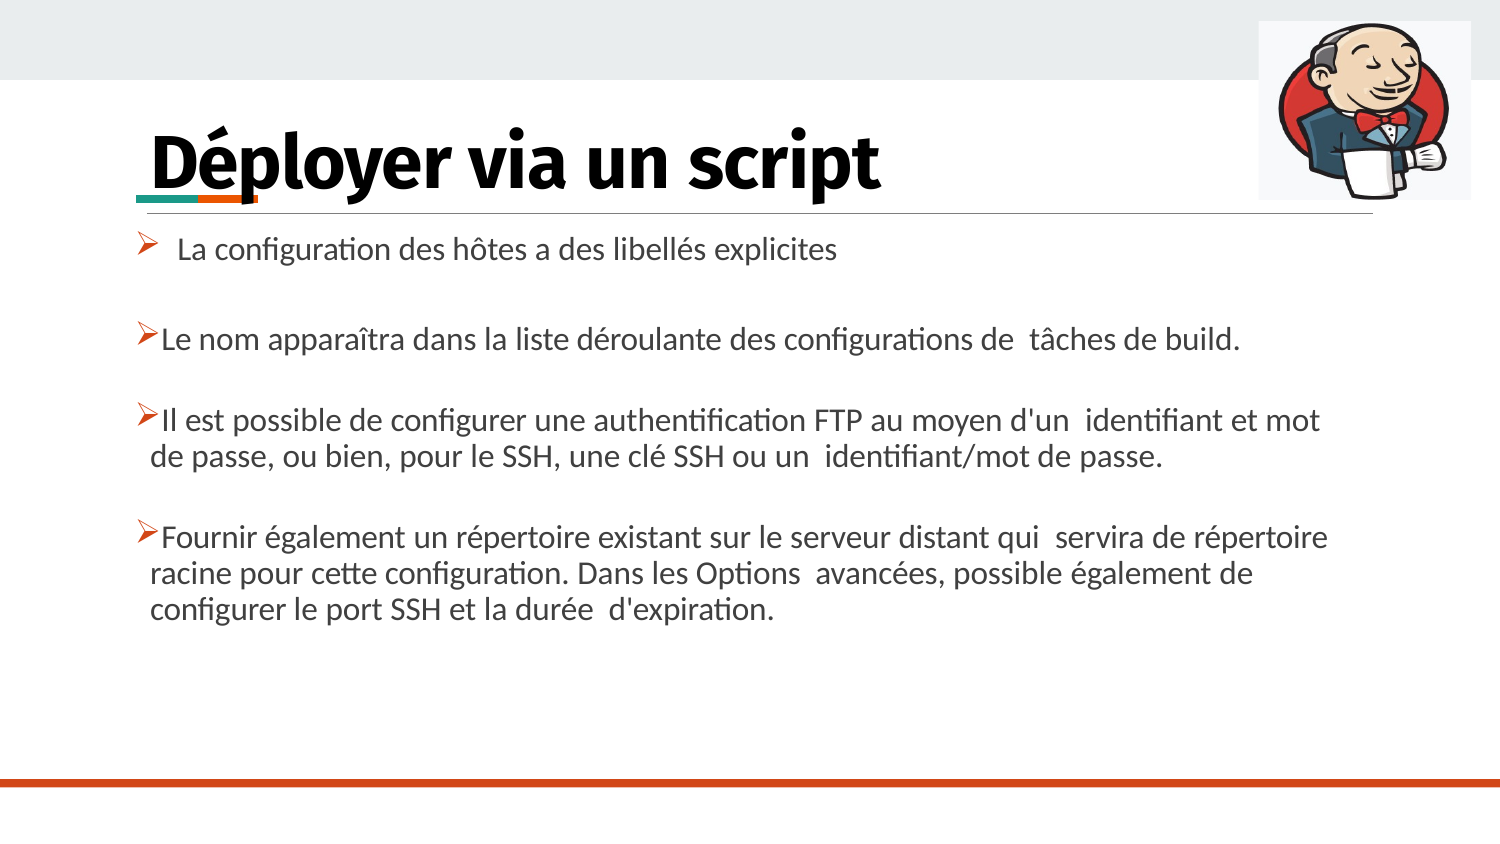

# Déployer via un script

La configuration des hôtes a des libellés explicites

Le nom apparaîtra dans la liste déroulante des configurations de  tâches de build.

Il est possible de configurer une authentification FTP au moyen d'un  identifiant et mot de passe, ou bien, pour le SSH, une clé SSH ou un  identifiant/mot de passe.

Fournir également un répertoire existant sur le serveur distant qui  servira de répertoire racine pour cette configuration. Dans les Options  avancées, possible également de configurer le port SSH et la durée  d'expiration.